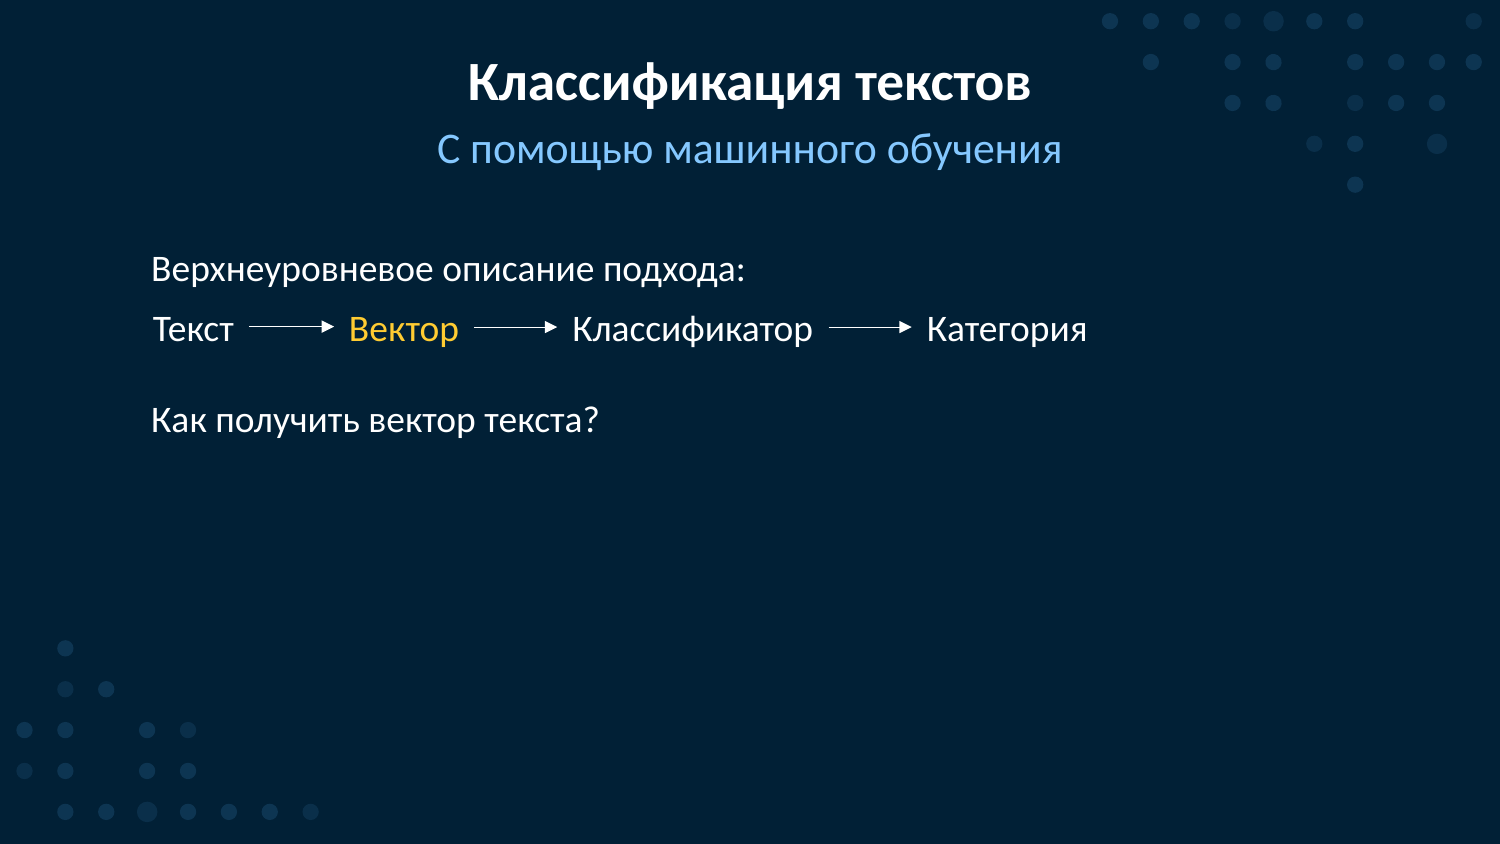

# Классификация текстов
С помощью машинного обучения
Верхнеуровневое описание подхода:
Текст
Вектор
Классификатор
Категория
Как получить вектор текста?